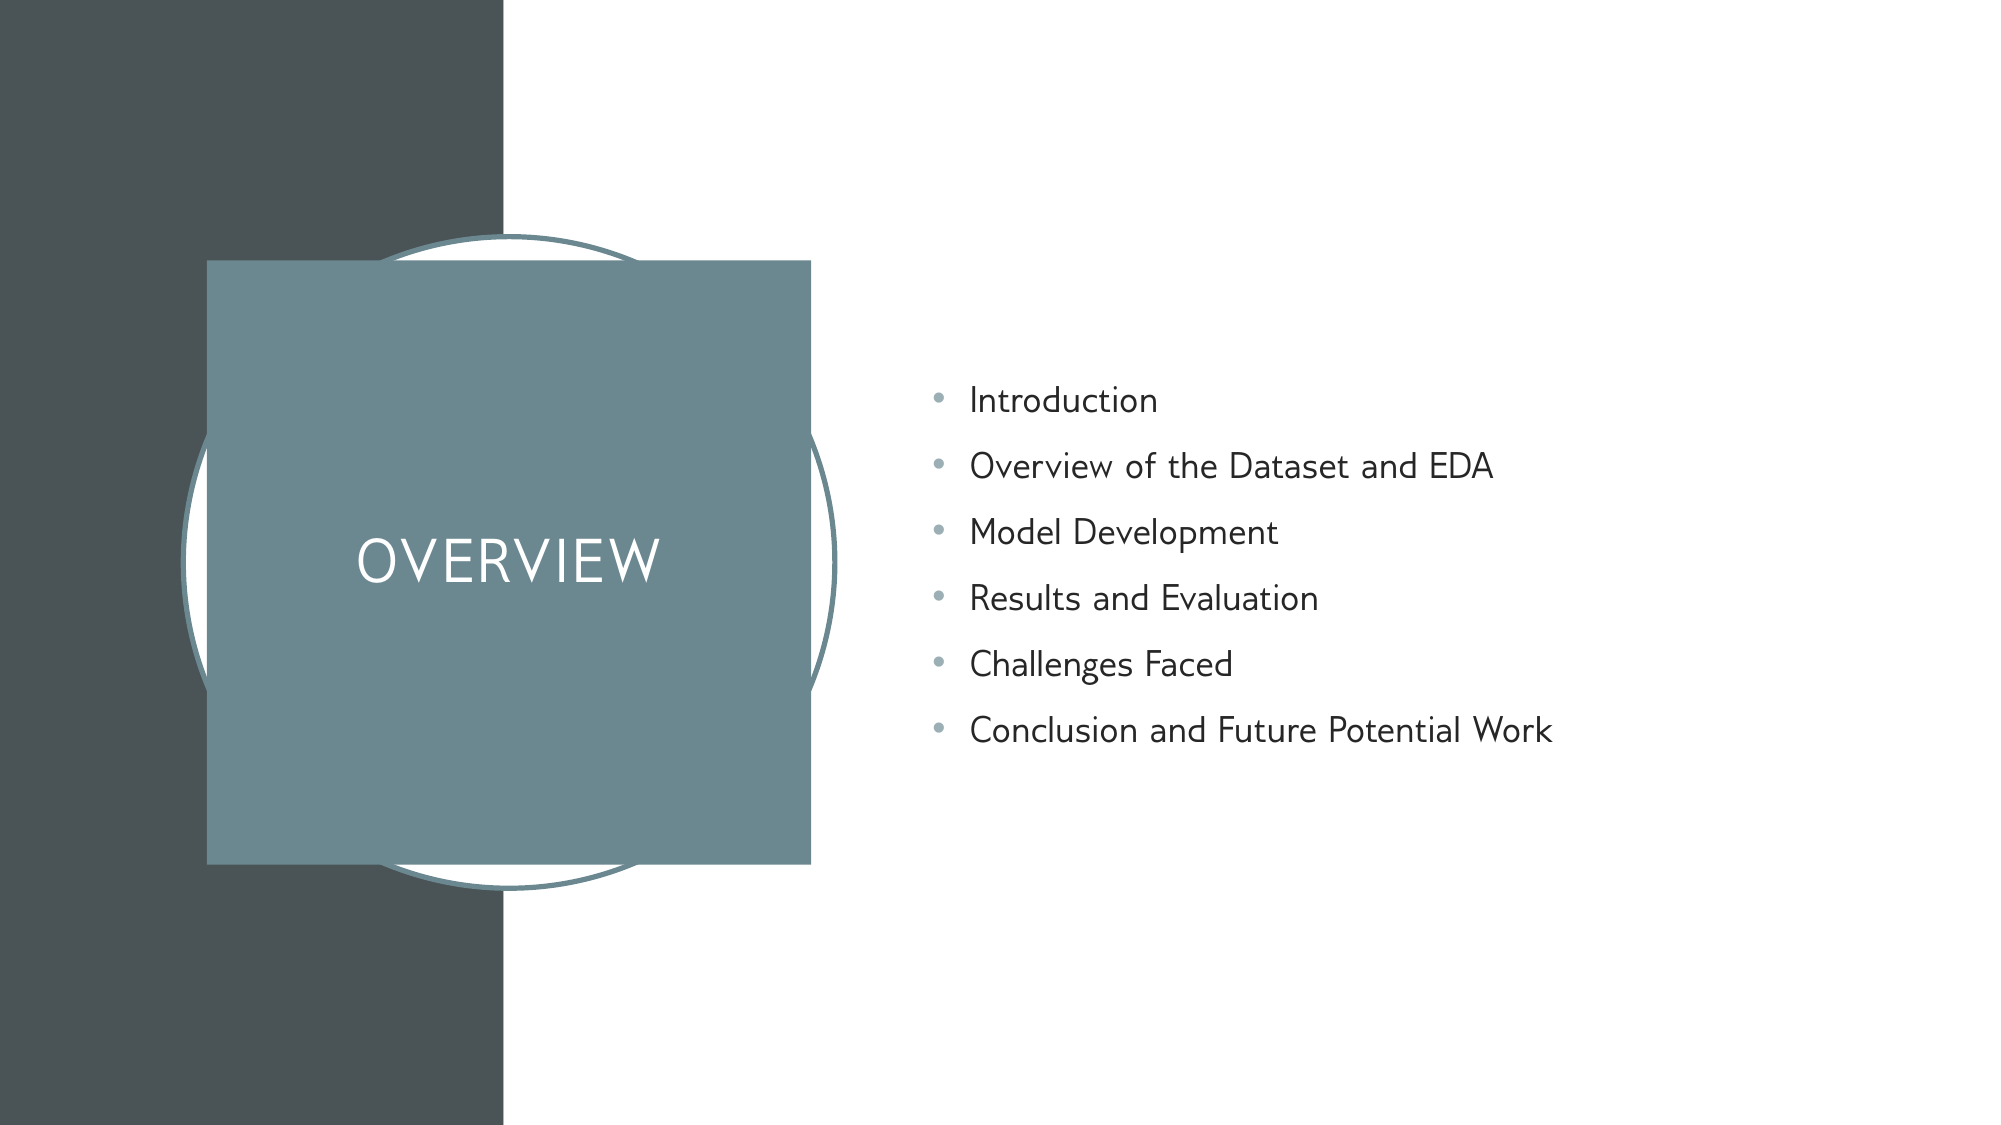

Introduction
Overview of the Dataset and EDA
Model Development
Results and Evaluation
Challenges Faced
Conclusion and Future Potential Work

# Overvıew